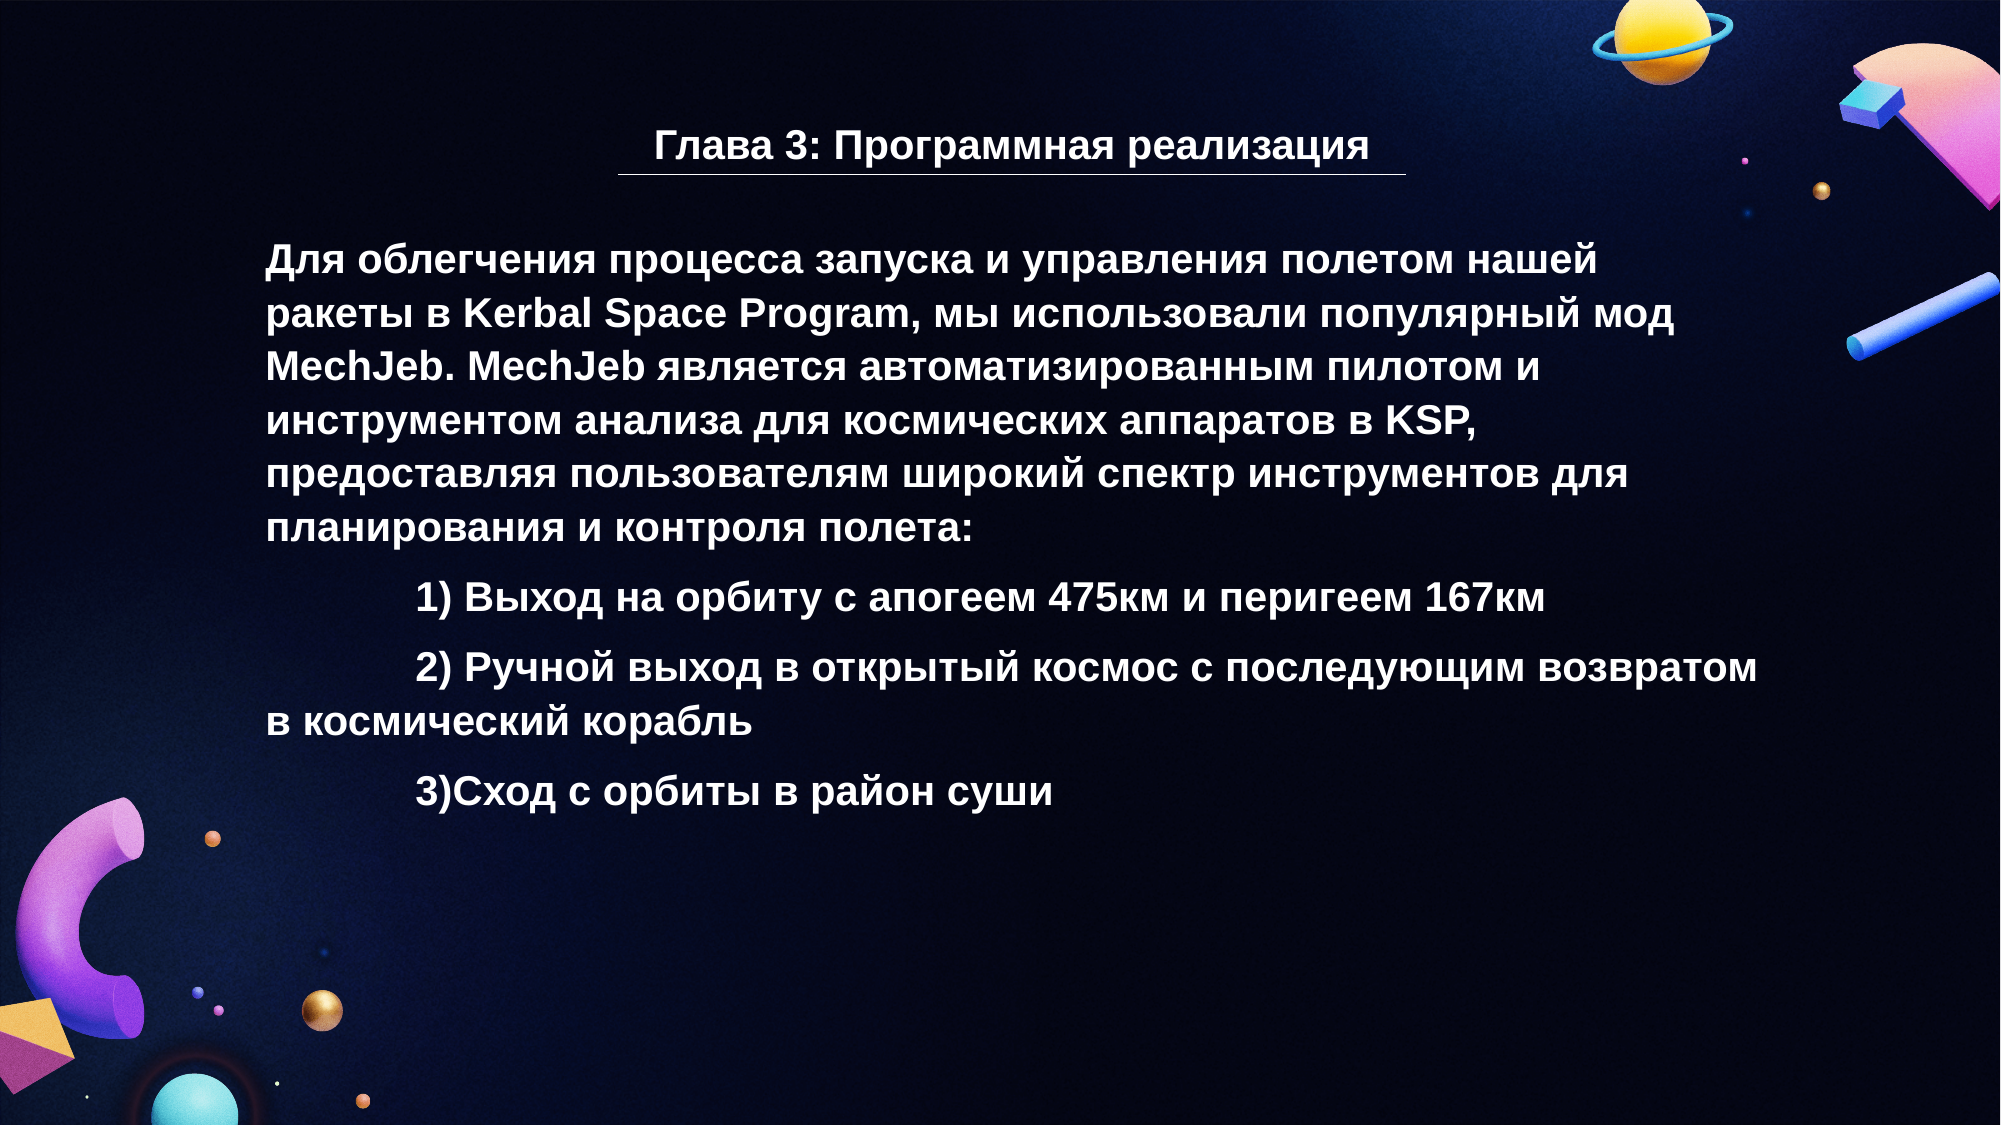

Глава 3: Программная реализация
Для облегчения процесса запуска и управления полетом нашей ракеты в Kerbal Space Program, мы использовали популярный мод MechJeb. MechJeb является автоматизированным пилотом и инструментом анализа для космических аппаратов в KSP, предоставляя пользователям широкий спектр инструментов для планирования и контроля полета:
	1) Выход на орбиту с апогеем 475км и перигеем 167км
	2) Ручной выход в открытый космос с последующим возвратом в космический корабль
	3)Сход с орбиты в район суши